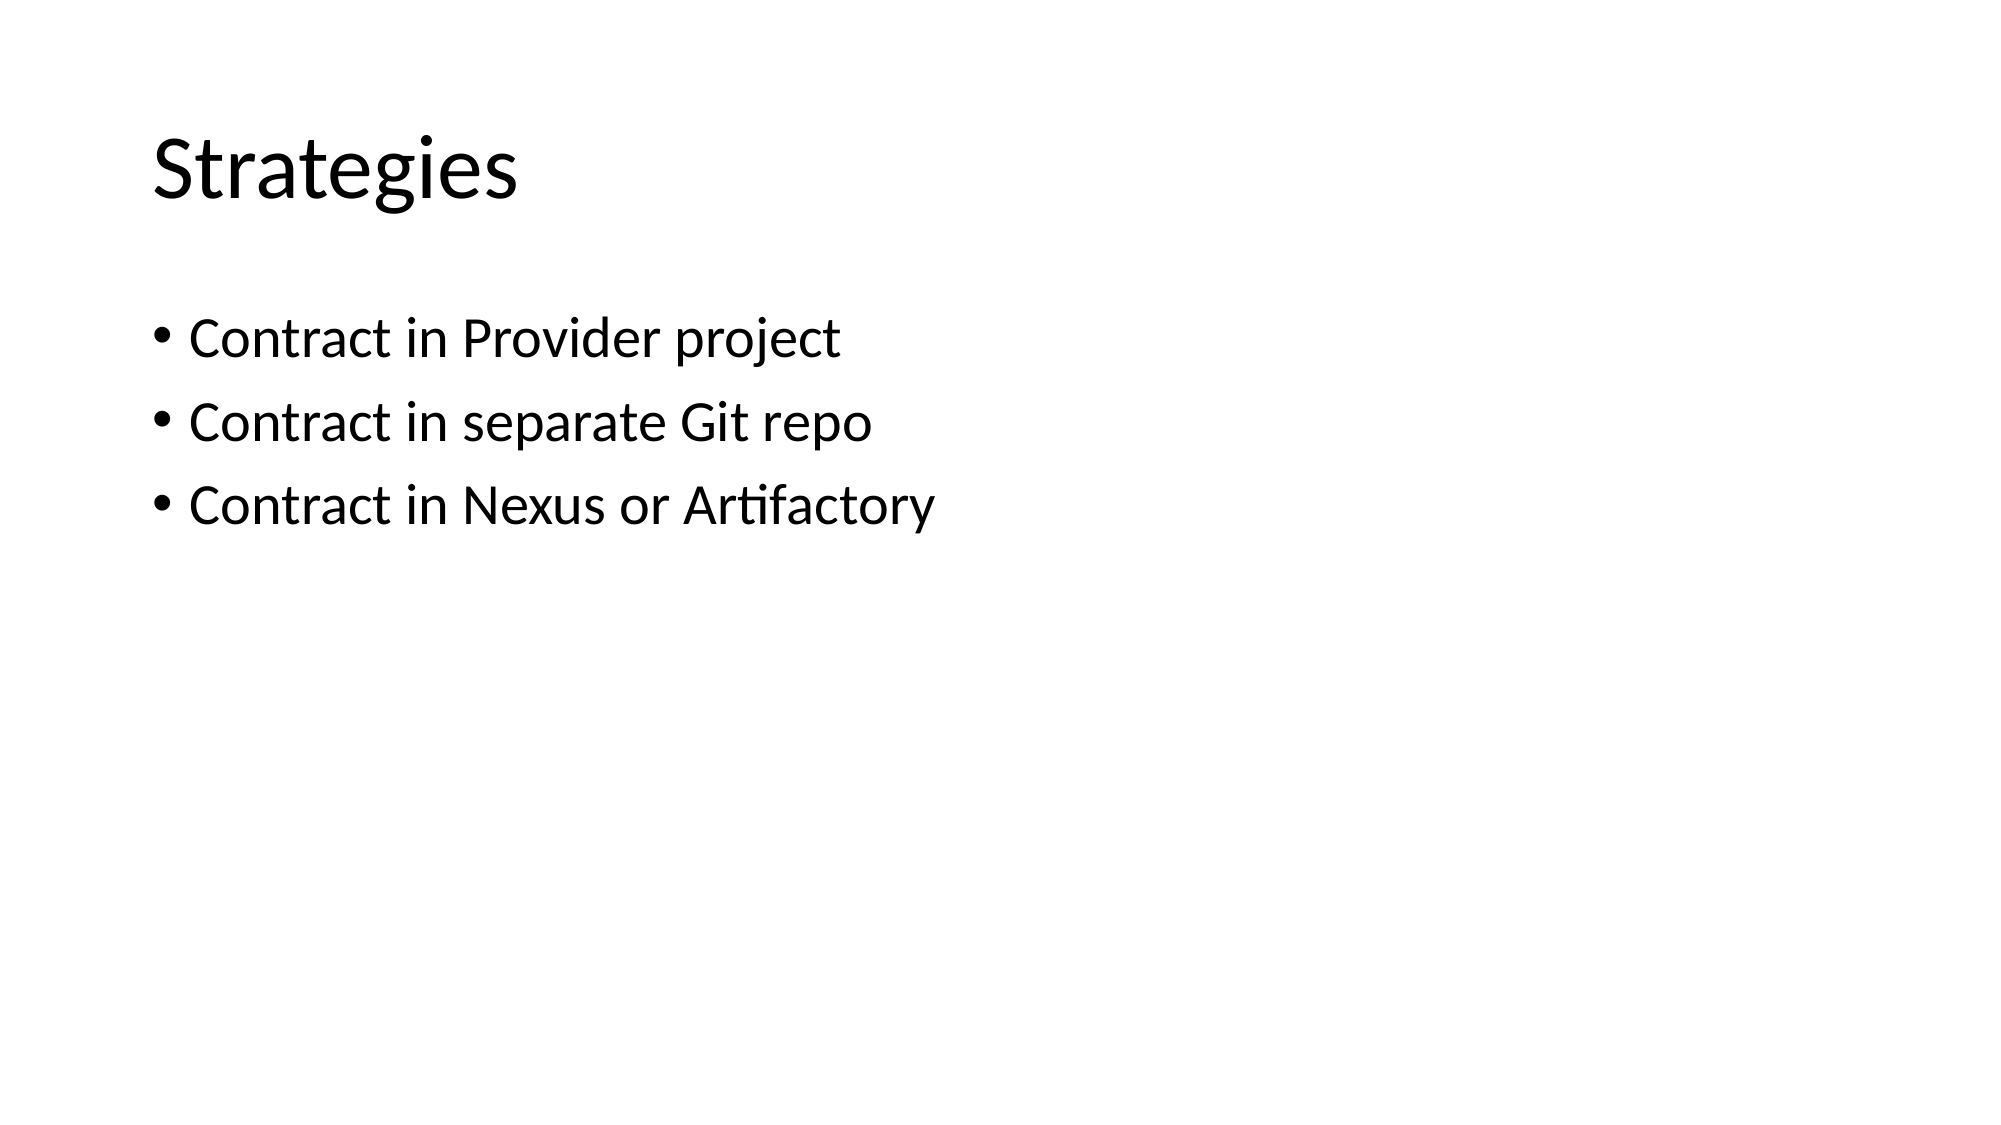

# Strategies
Contract in Provider project
Contract in separate Git repo
Contract in Nexus or Artifactory